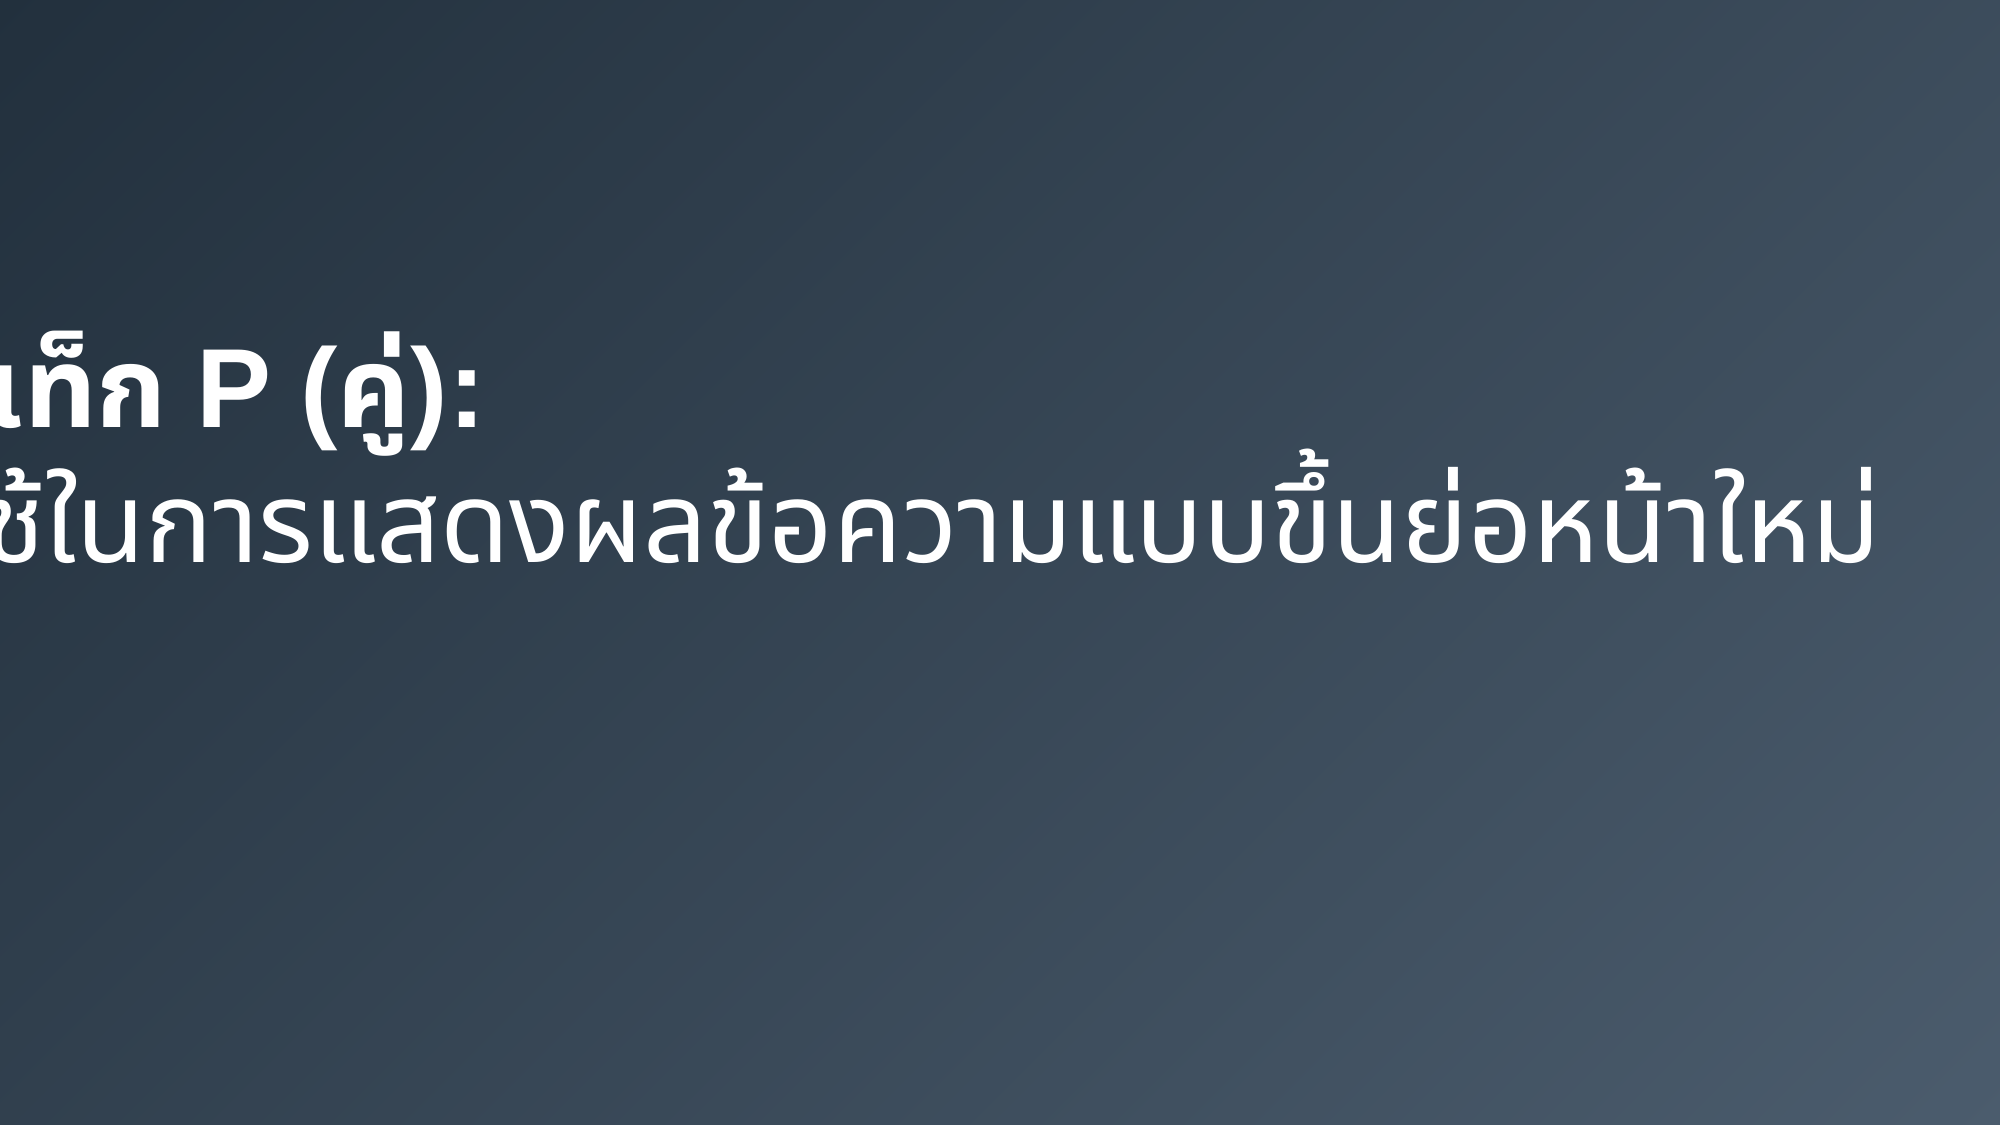

แท็ก P (คู่):
ใช้ในการแสดงผลข้อความแบบขึ้นย่อหน้าใหม่